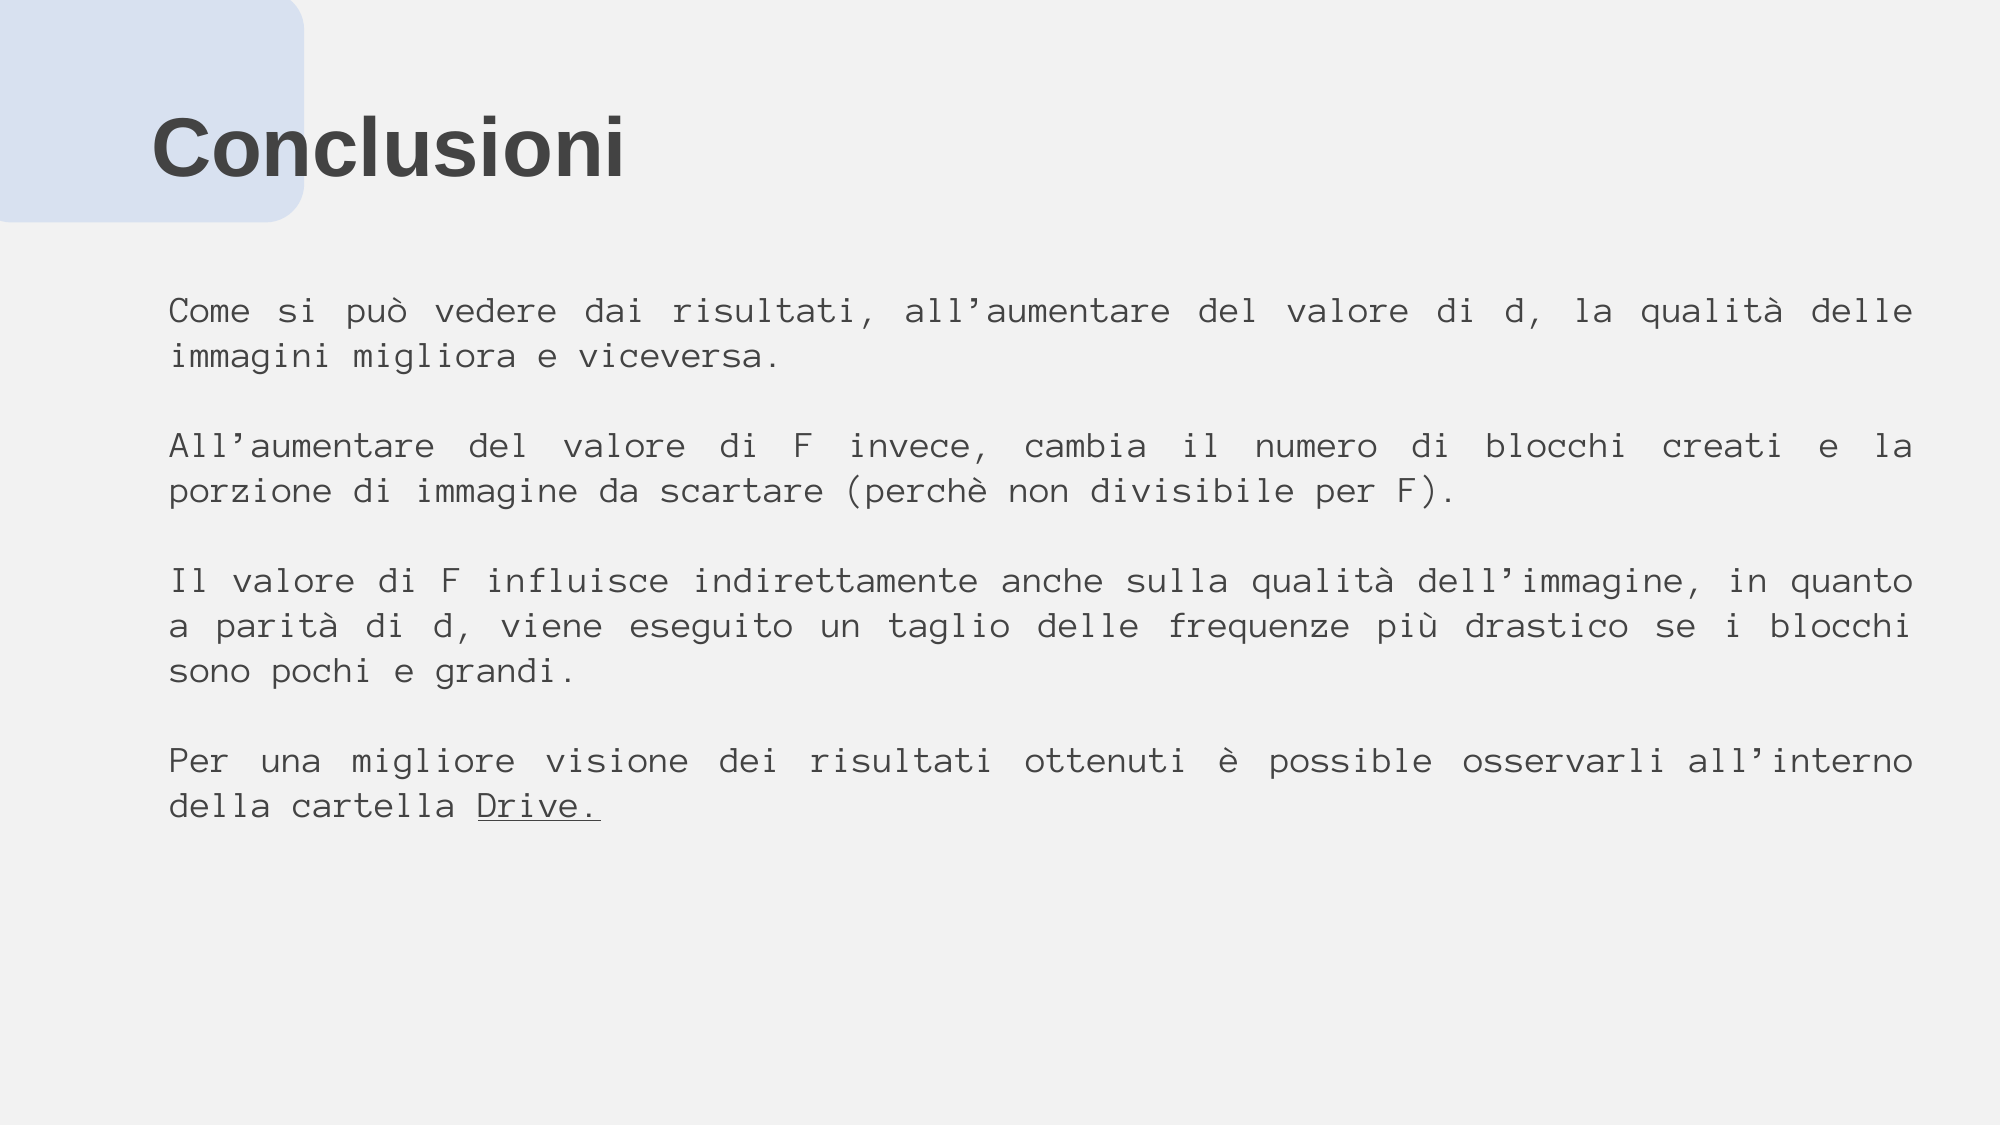

# Conclusioni
Come si può vedere dai risultati, all’aumentare del valore di d, la qualità delle immagini migliora e viceversa.

All’aumentare del valore di F invece, cambia il numero di blocchi creati e la porzione di immagine da scartare (perchè non divisibile per F).

Il valore di F influisce indirettamente anche sulla qualità dell’immagine, in quanto a parità di d, viene eseguito un taglio delle frequenze più drastico se i blocchi sono pochi e grandi.

Per una migliore visione dei risultati ottenuti è possible osservarli all’interno della cartella Drive.